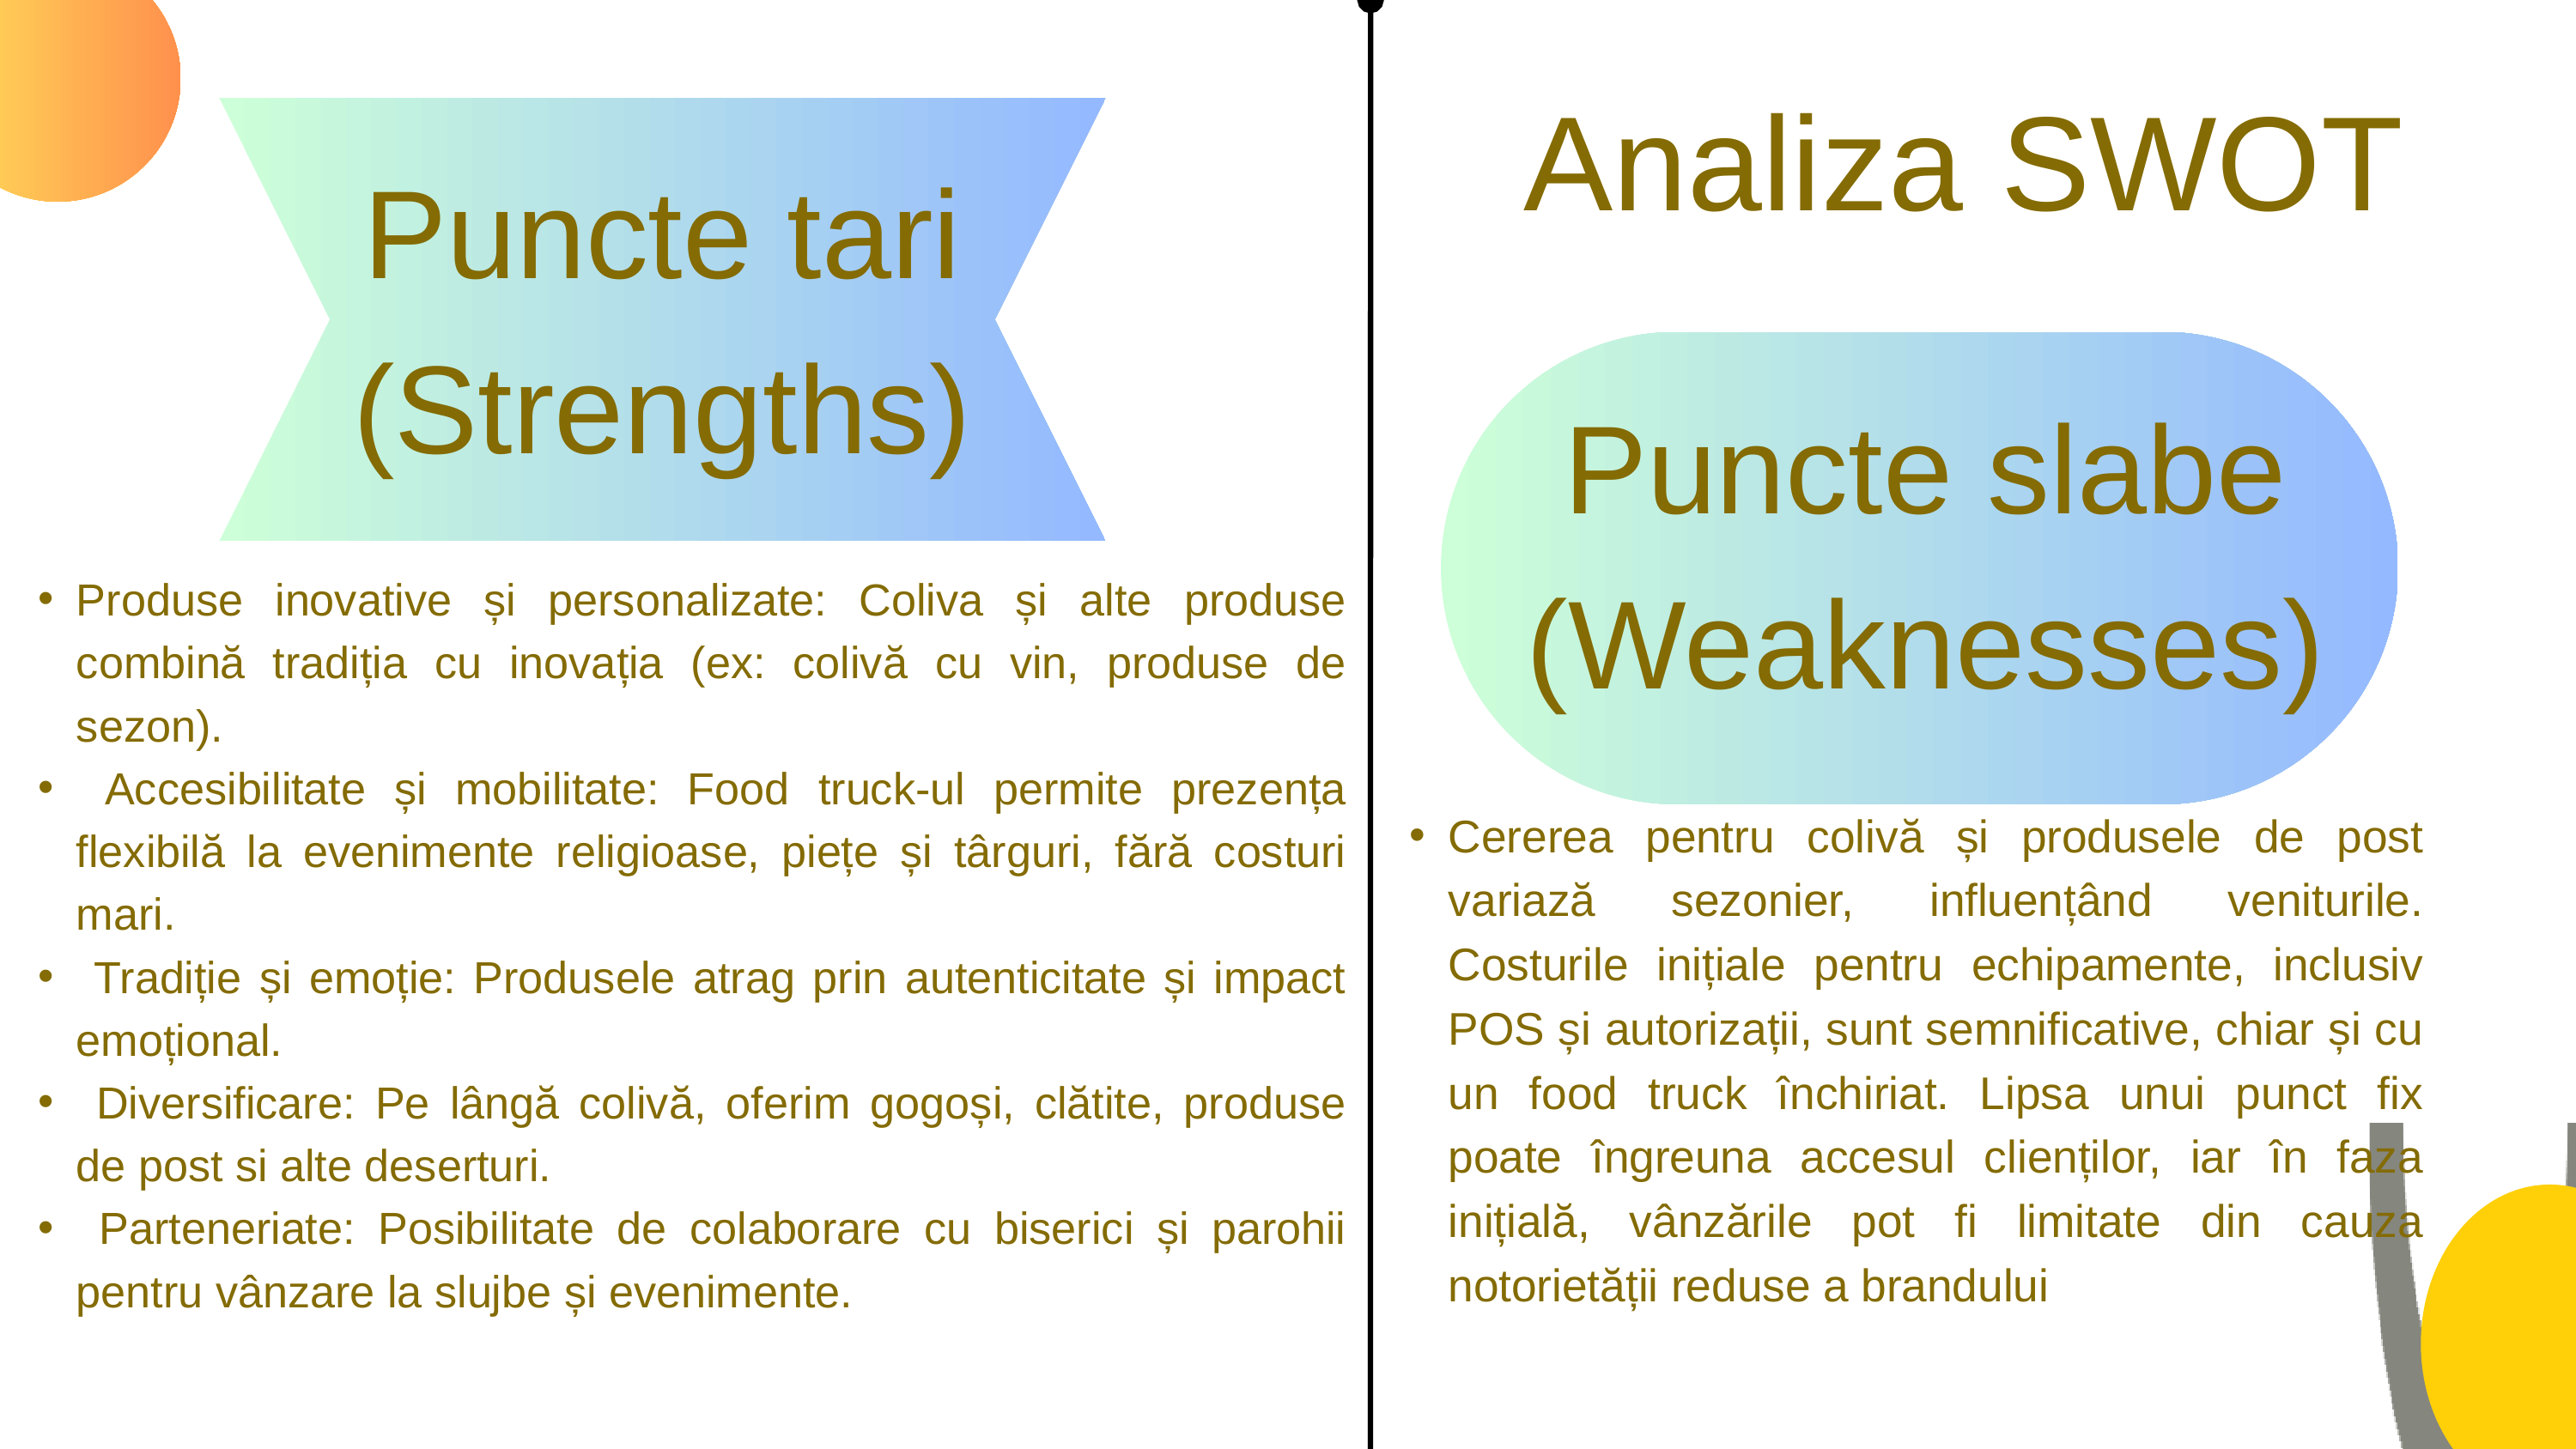

Analiza SWOT

Puncte tari (Strengths)

Puncte slabe (Weaknesses)

Produse inovative și personalizate: Coliva și alte produse combină tradiția cu inovația (ex: colivă cu vin, produse de sezon).
 Accesibilitate și mobilitate: Food truck-ul permite prezența flexibilă la evenimente religioase, piețe și târguri, fără costuri mari.
 Tradiție și emoție: Produsele atrag prin autenticitate și impact emoțional.
 Diversificare: Pe lângă colivă, oferim gogoși, clătite, produse de post si alte deserturi.
 Parteneriate: Posibilitate de colaborare cu biserici și parohii pentru vânzare la slujbe și evenimente.
Cererea pentru colivă și produsele de post variază sezonier, influențând veniturile. Costurile inițiale pentru echipamente, inclusiv POS și autorizații, sunt semnificative, chiar și cu un food truck închiriat. Lipsa unui punct fix poate îngreuna accesul clienților, iar în faza inițială, vânzările pot fi limitate din cauza notorietății reduse a brandului